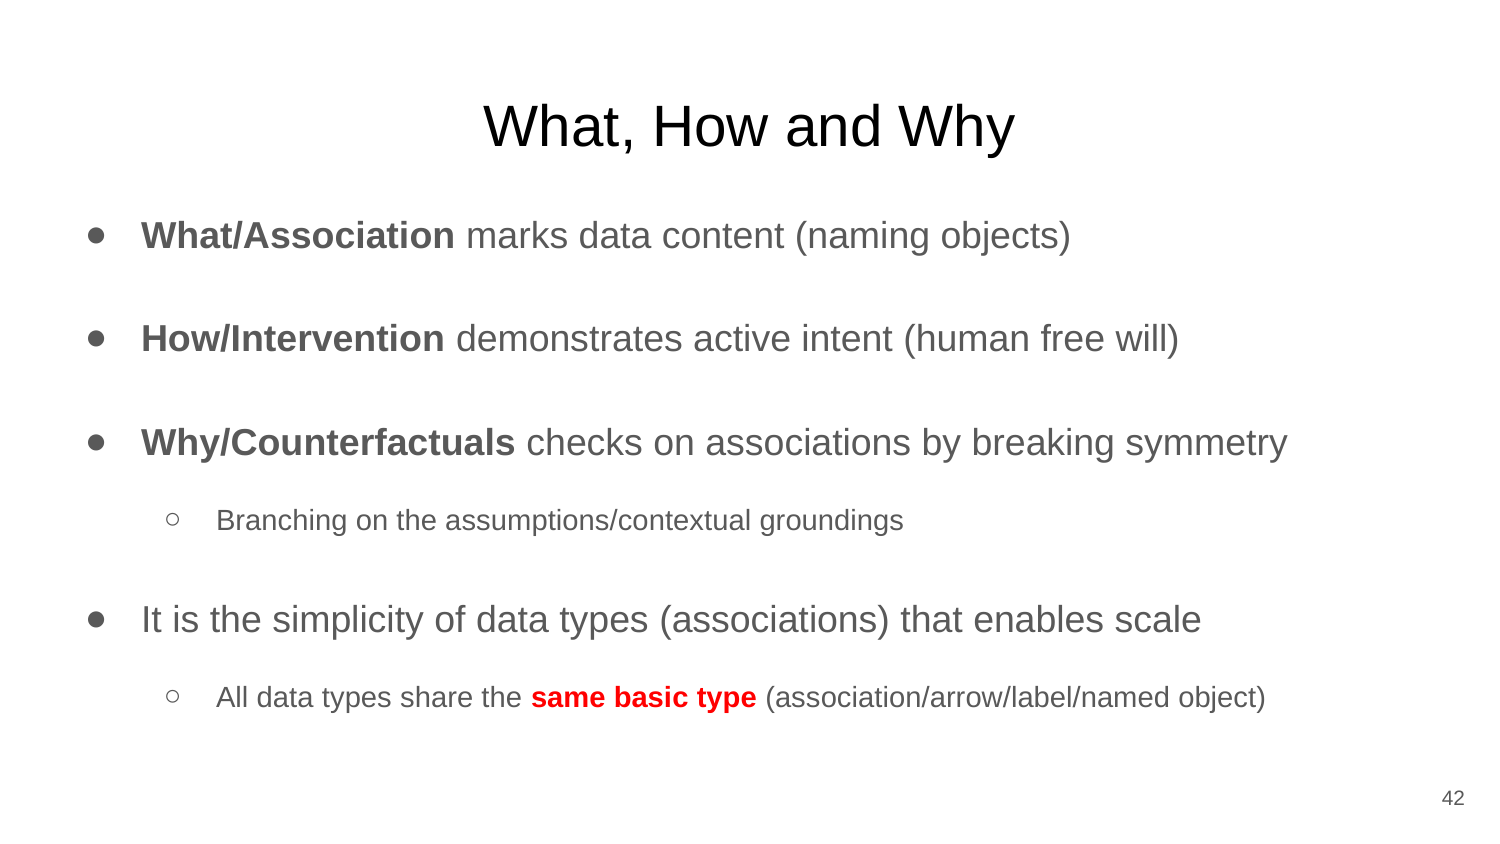

# What, How and Why
What/Association marks data content (naming objects)

How/Intervention demonstrates active intent (human free will)

Why/Counterfactuals checks on associations by breaking symmetry
Branching on the assumptions/contextual groundings

It is the simplicity of data types (associations) that enables scale
All data types share the same basic type (association/arrow/label/named object)
42